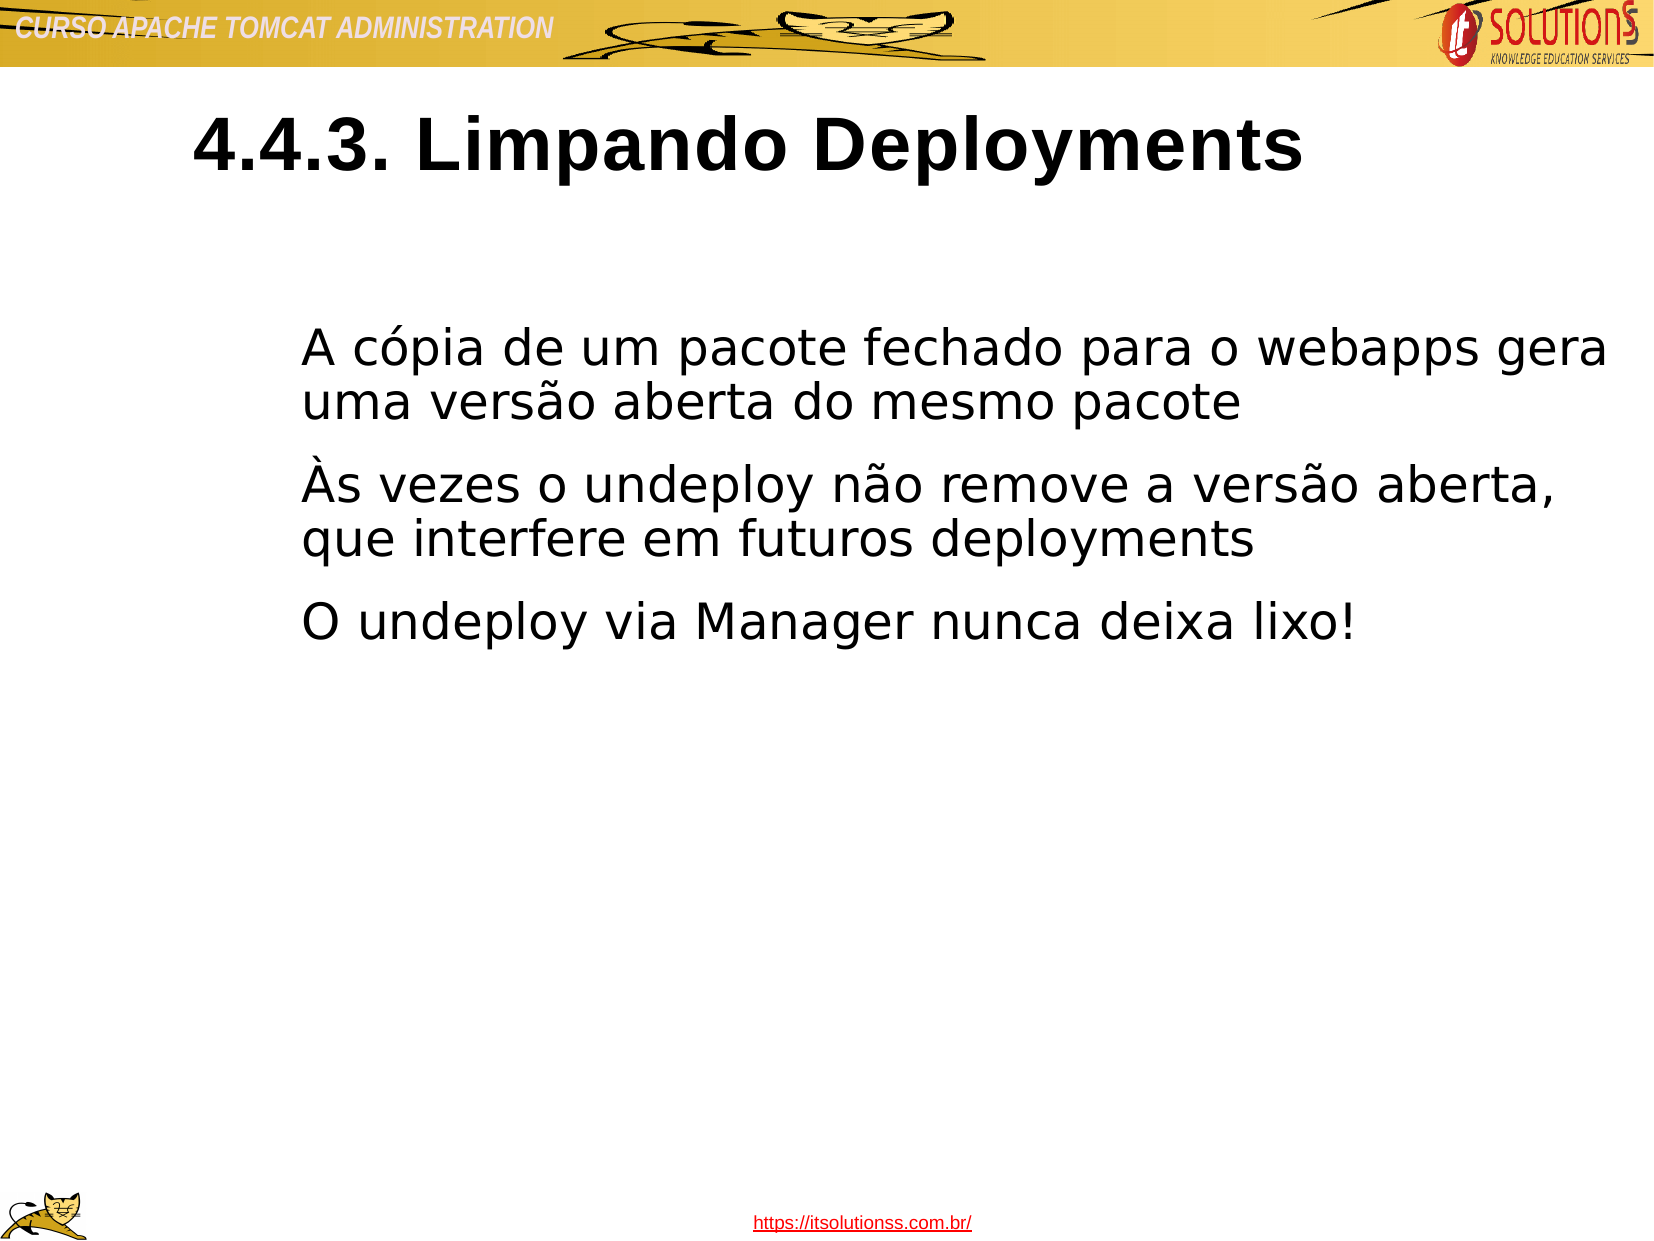

4.4.3. Limpando Deployments
A cópia de um pacote fechado para o webapps gera uma versão aberta do mesmo pacote
Às vezes o undeploy não remove a versão aberta, que interfere em futuros deployments
O undeploy via Manager nunca deixa lixo!